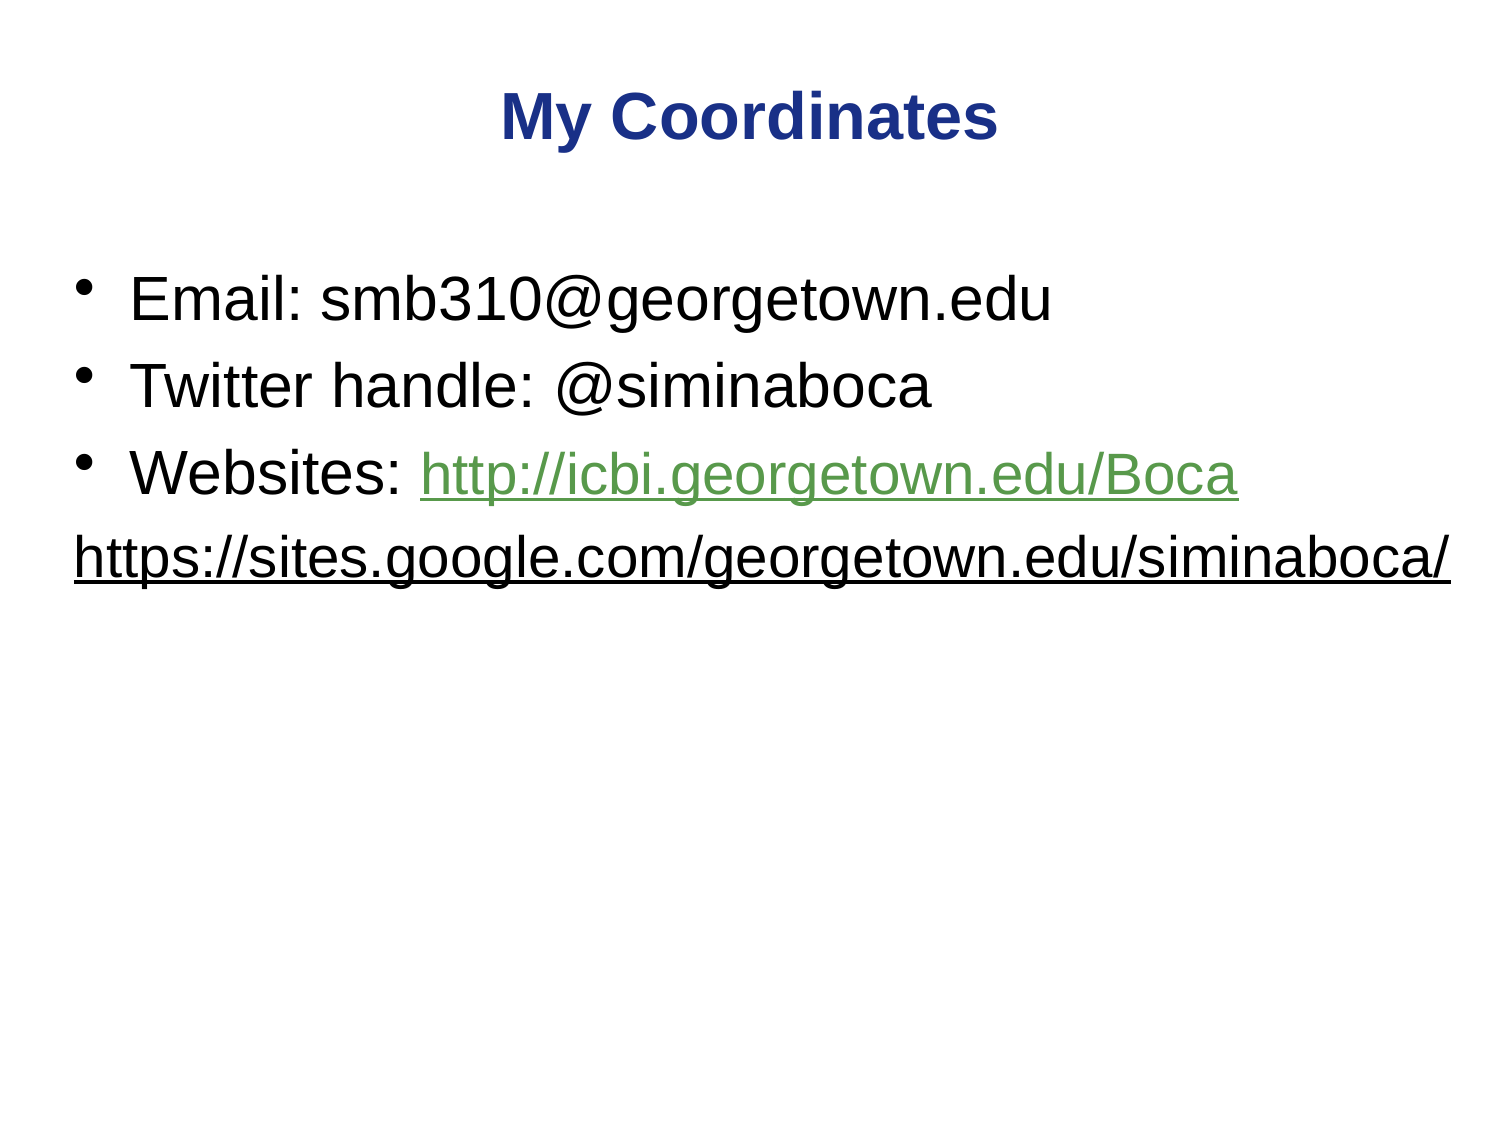

# My Coordinates
Email: smb310@georgetown.edu
Twitter handle: @siminaboca
Websites: http://icbi.georgetown.edu/Boca
https://sites.google.com/georgetown.edu/siminaboca/